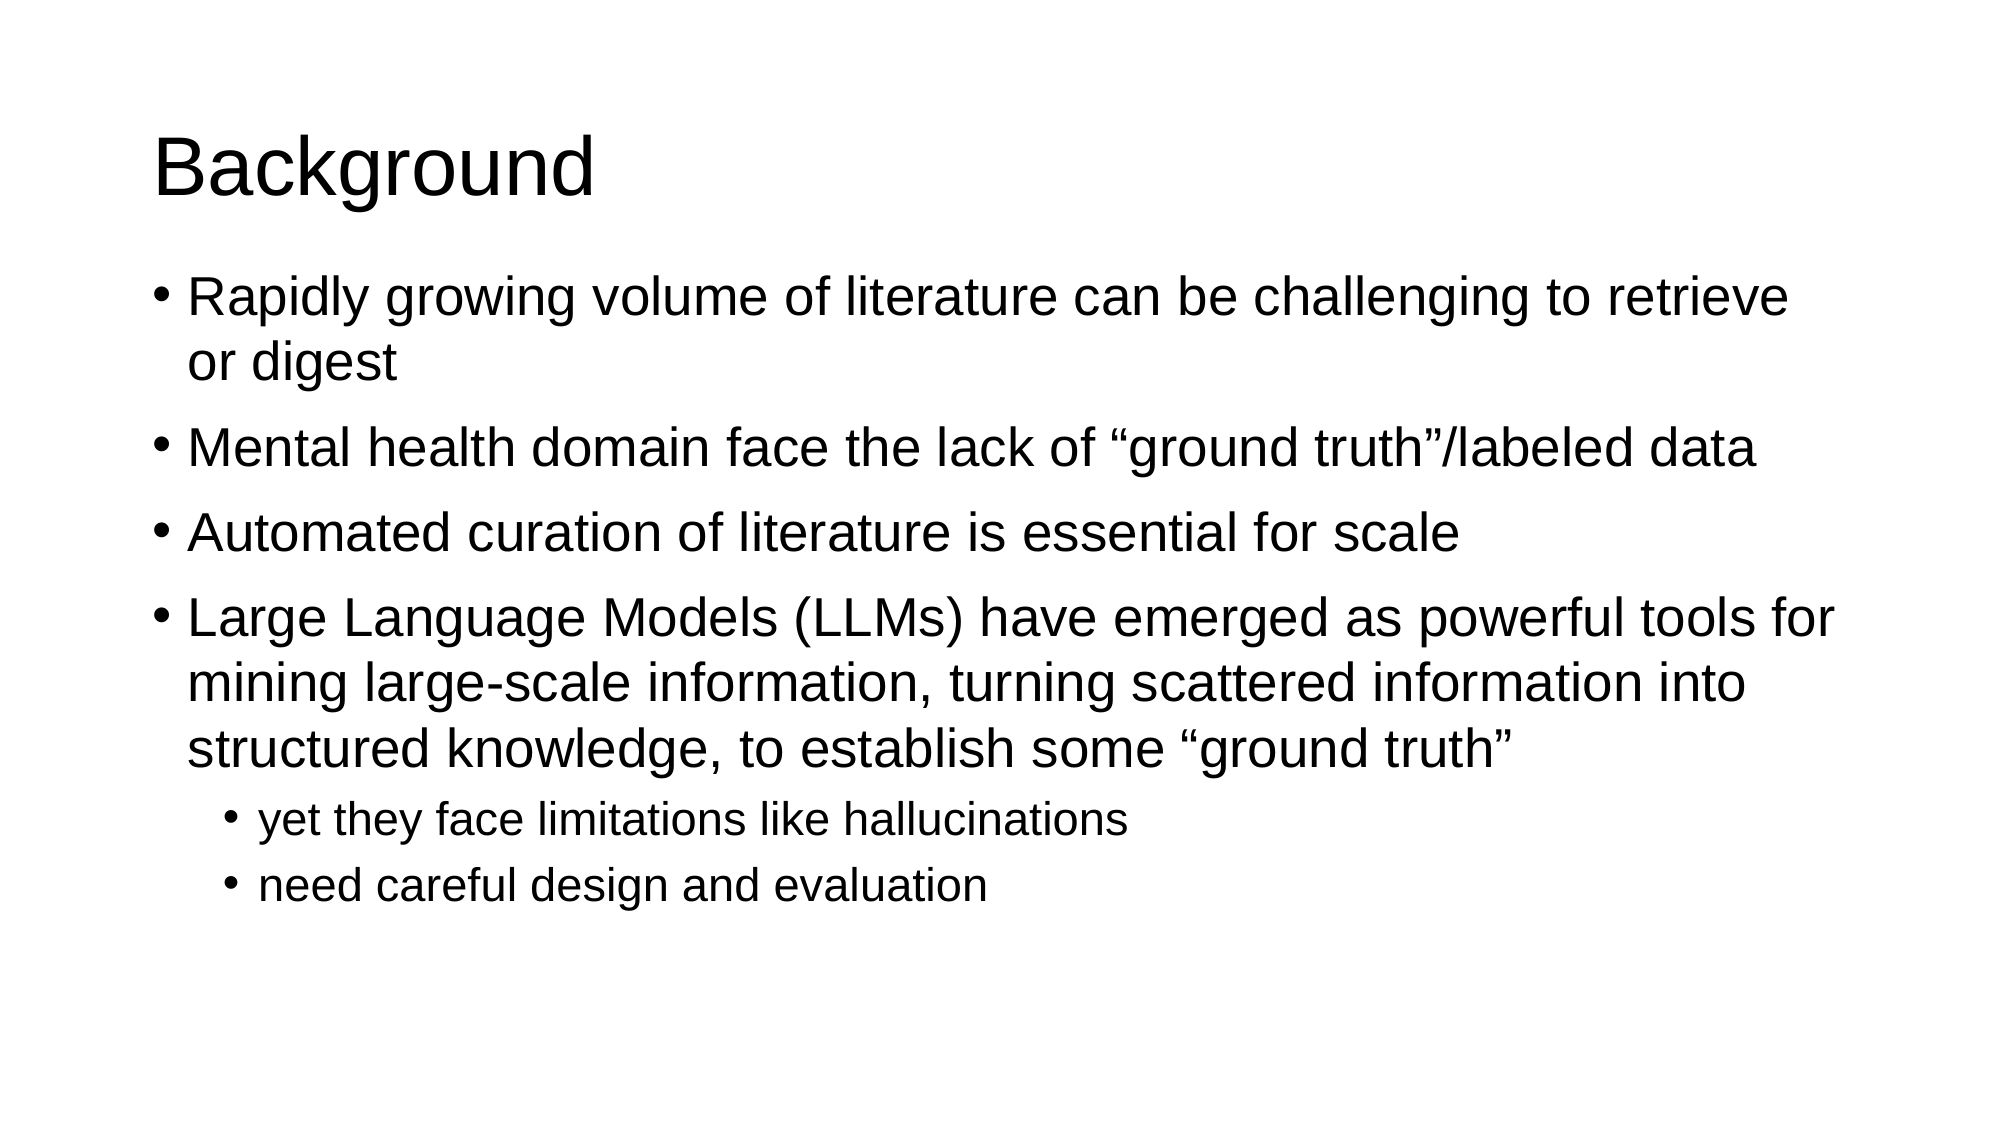

# Background
Rapidly growing volume of literature can be challenging to retrieve or digest
Mental health domain face the lack of “ground truth”/labeled data
Automated curation of literature is essential for scale
Large Language Models (LLMs) have emerged as powerful tools for mining large-scale information, turning scattered information into structured knowledge, to establish some “ground truth”
yet they face limitations like hallucinations
need careful design and evaluation